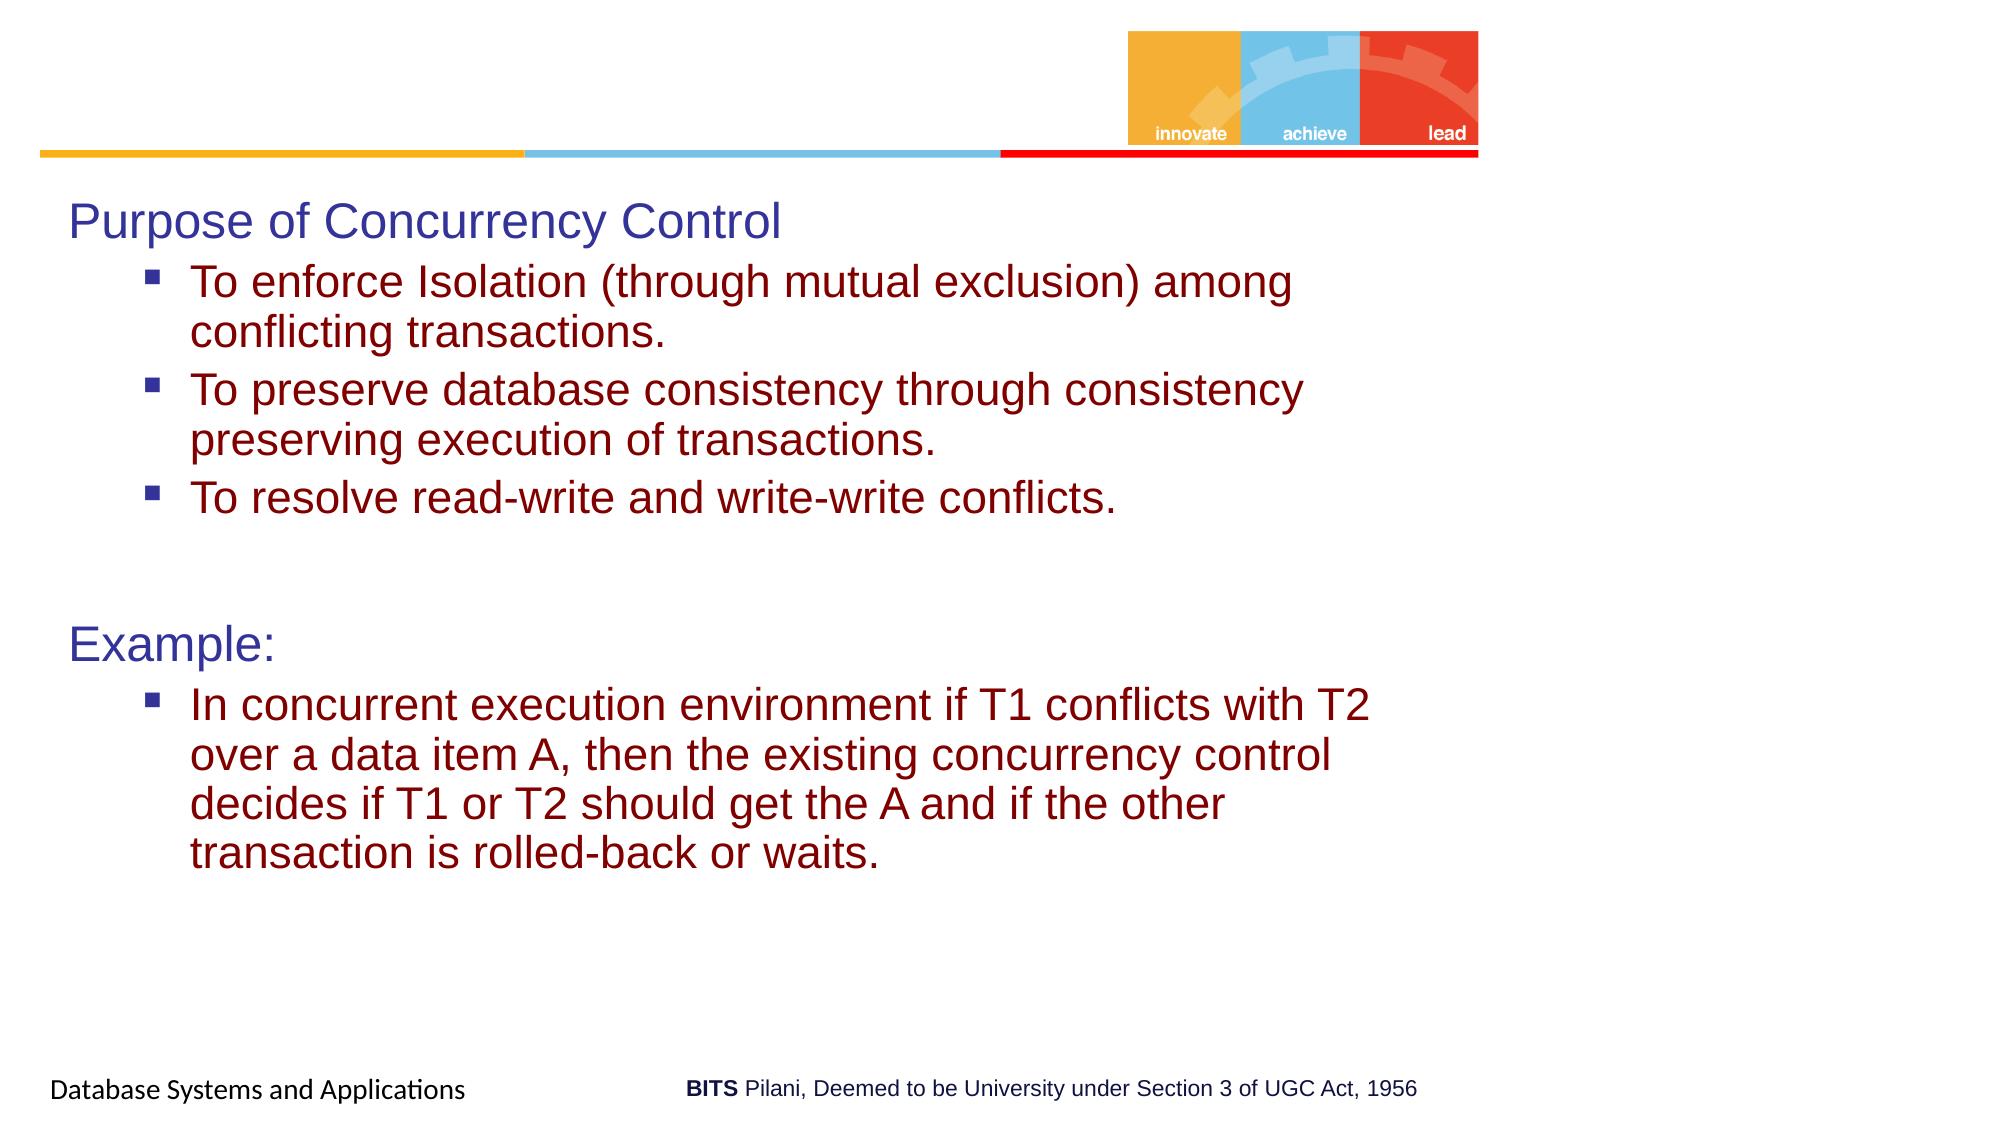

Purpose of Concurrency Control
To enforce Isolation (through mutual exclusion) among conflicting transactions.
To preserve database consistency through consistency preserving execution of transactions.
To resolve read-write and write-write conflicts.

Example:
In concurrent execution environment if T1 conflicts with T2 over a data item A, then the existing concurrency control decides if T1 or T2 should get the A and if the other transaction is rolled-back or waits.